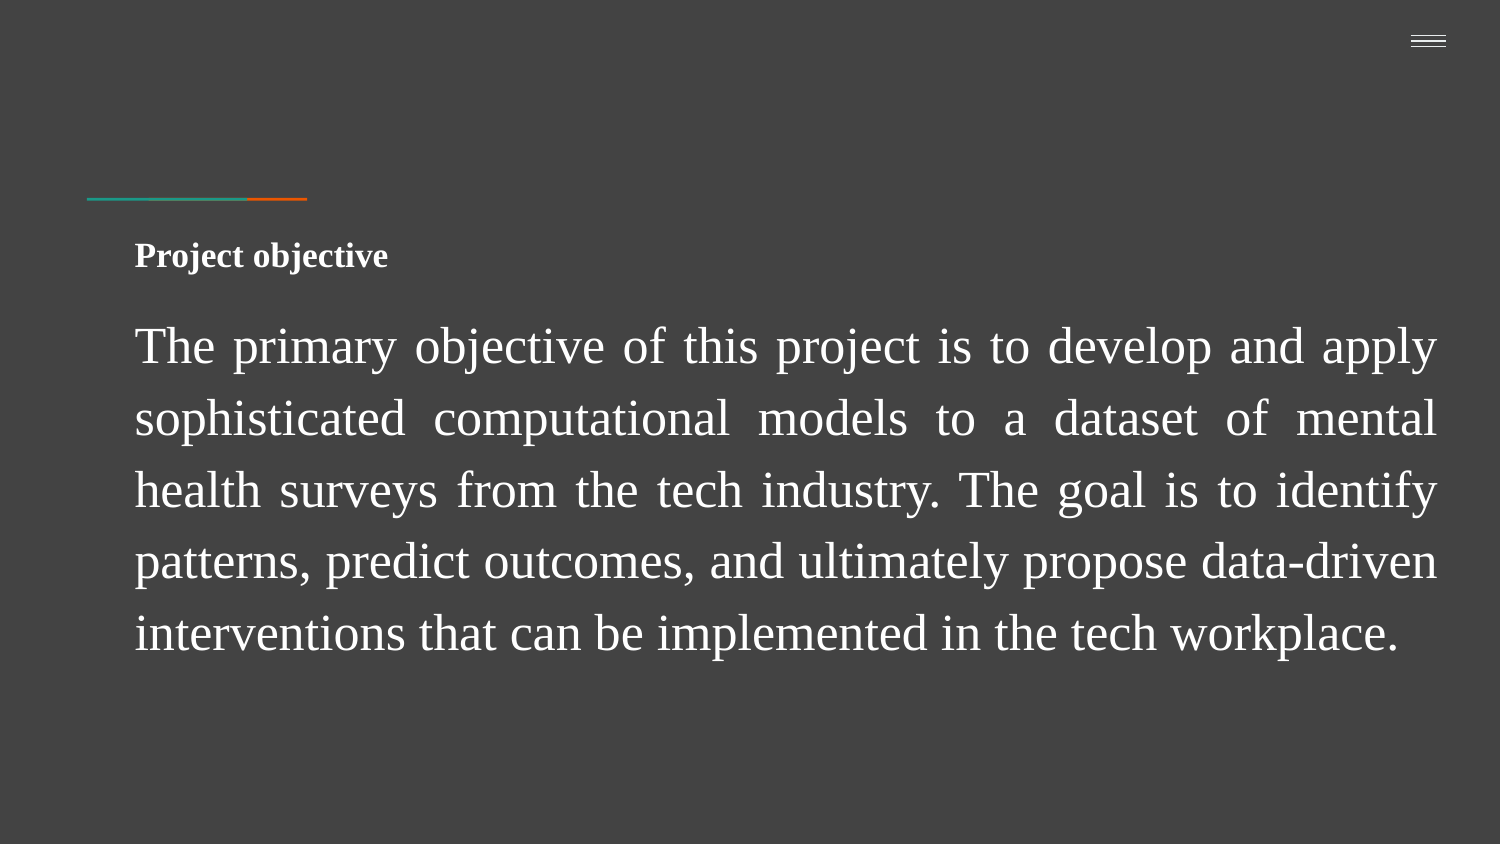

# Project objective
The primary objective of this project is to develop and apply sophisticated computational models to a dataset of mental health surveys from the tech industry. The goal is to identify patterns, predict outcomes, and ultimately propose data-driven interventions that can be implemented in the tech workplace.